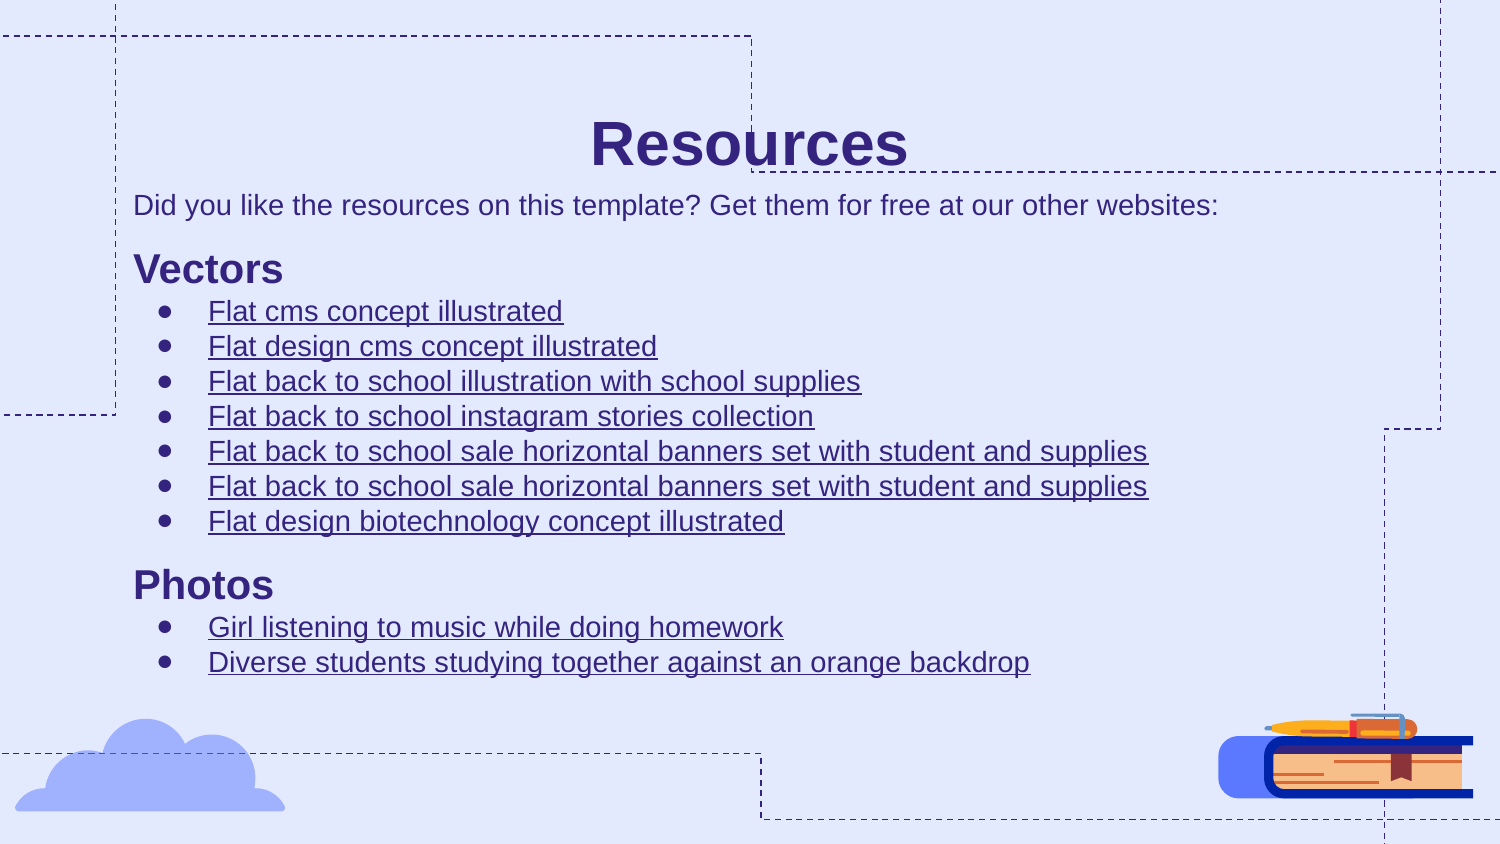

# Resources
Did you like the resources on this template? Get them for free at our other websites:
Vectors
Flat cms concept illustrated
Flat design cms concept illustrated
Flat back to school illustration with school supplies
Flat back to school instagram stories collection
Flat back to school sale horizontal banners set with student and supplies
Flat back to school sale horizontal banners set with student and supplies
Flat design biotechnology concept illustrated
Photos
Girl listening to music while doing homework
Diverse students studying together against an orange backdrop